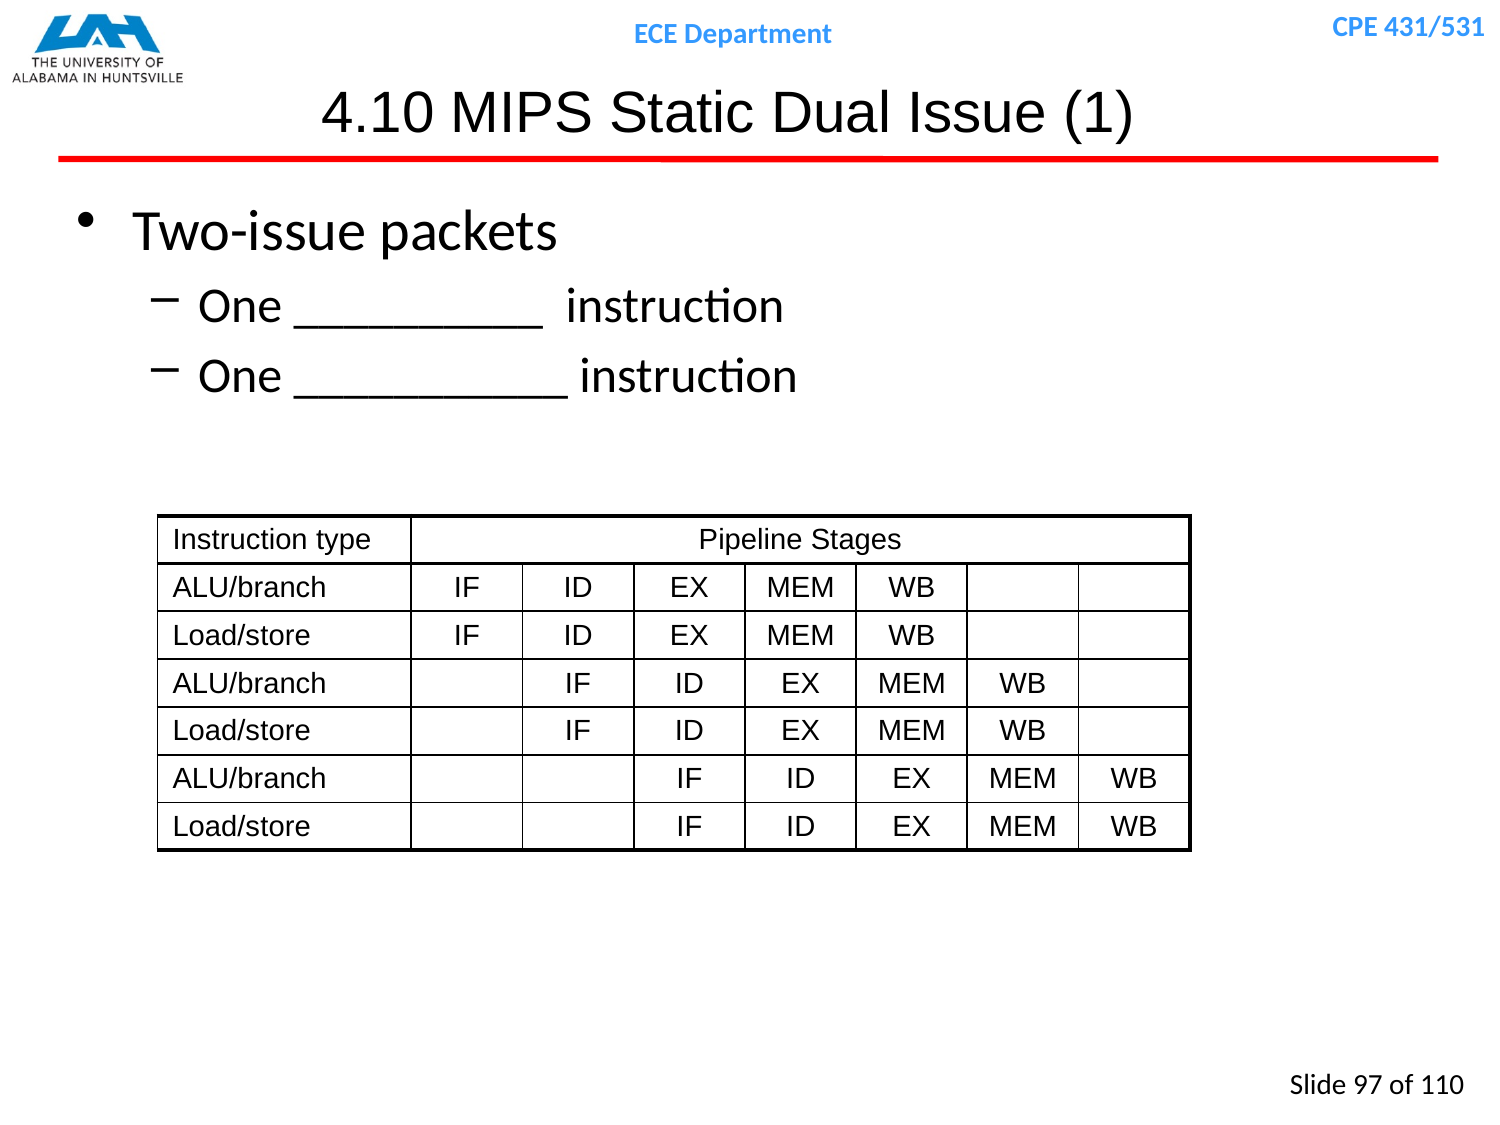

# 4.10 MIPS Static Dual Issue (1)
Two-issue packets
One __________  instruction
One ___________ instruction

| Instruction type | Pipeline Stages |  |  |  |  |  |  |
| --- | --- | --- | --- | --- | --- | --- | --- |
| ALU/branch | IF | ID | EX | MEM | WB |  |  |
| Load/store | IF | ID | EX | MEM | WB |  |  |
| ALU/branch |  | IF | ID | EX | MEM | WB |  |
| Load/store |  | IF | ID | EX | MEM | WB |  |
| ALU/branch |  |  | IF | ID | EX | MEM | WB |
| Load/store |  |  | IF | ID | EX | MEM | WB |